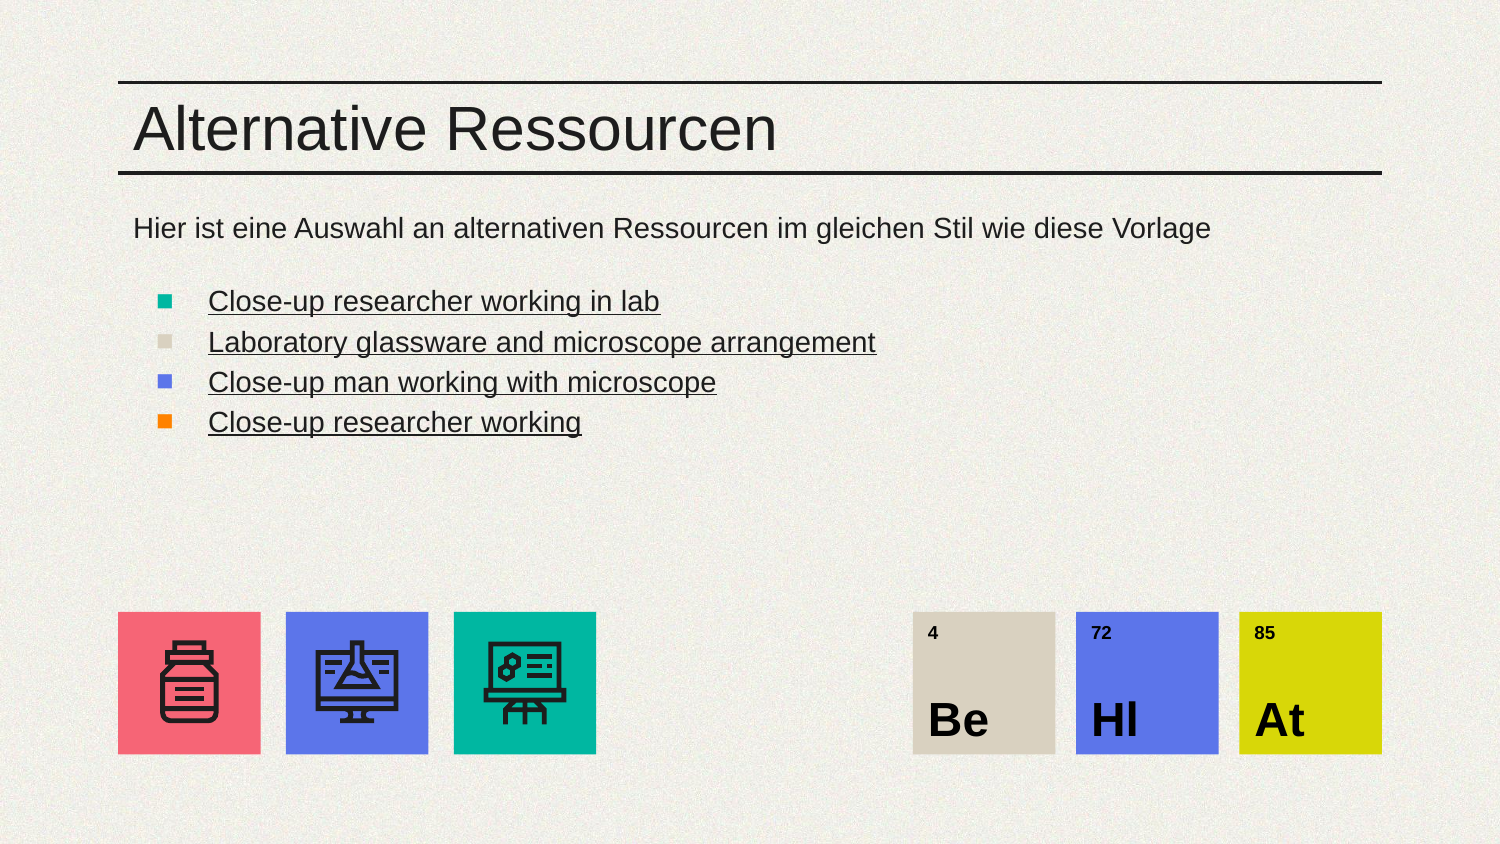

# Alternative Ressourcen
Hier ist eine Auswahl an alternativen Ressourcen im gleichen Stil wie diese Vorlage
Close-up researcher working in lab
Laboratory glassware and microscope arrangement
Close-up man working with microscope
Close-up researcher working
4
Be
72
Hl
85
At